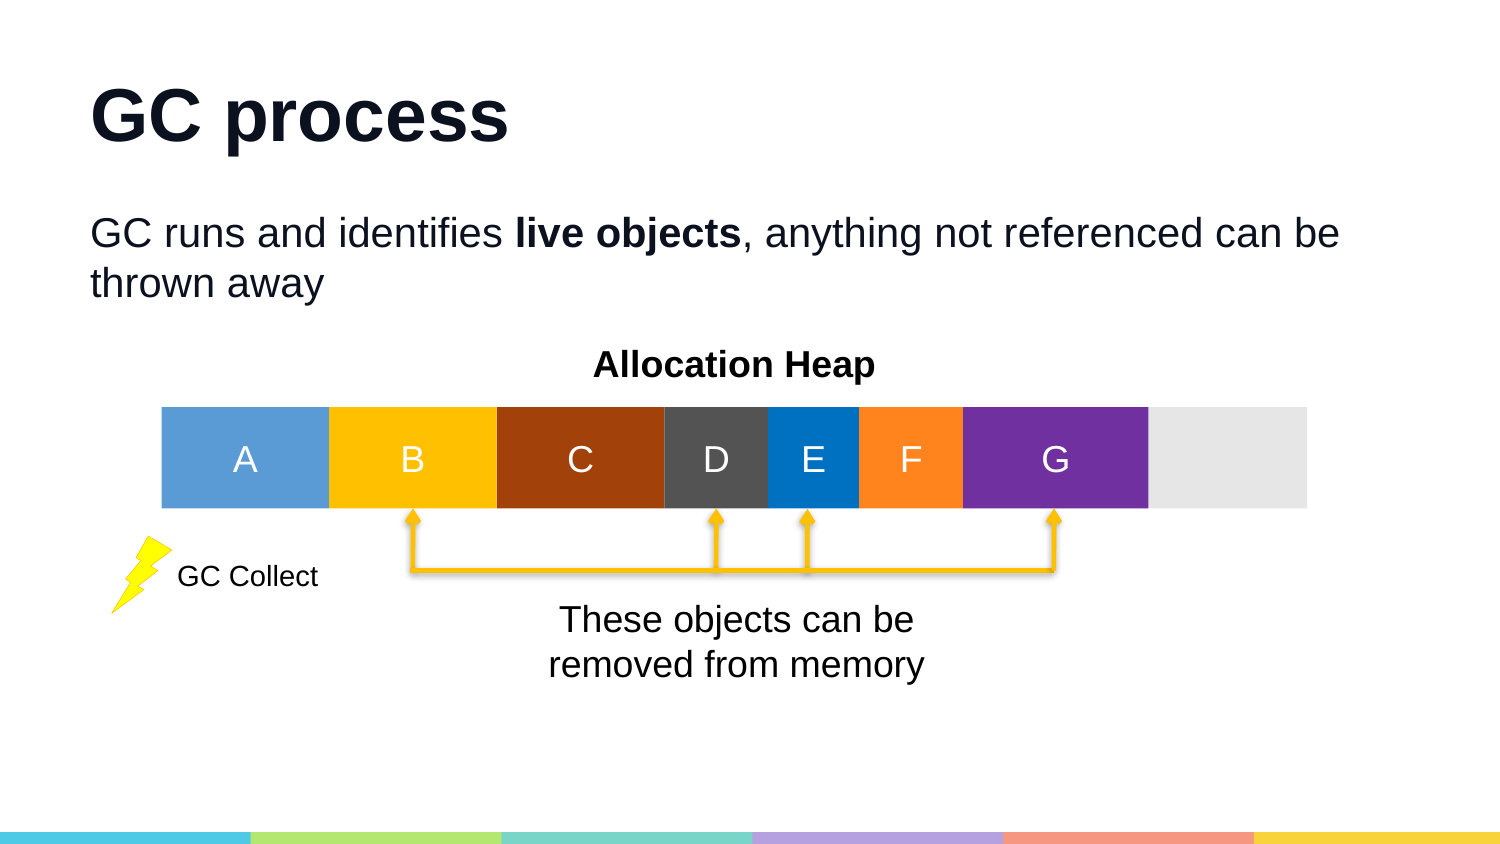

# GC process
GC runs and identifies live objects, anything not referenced can be thrown away
Allocation Heap
G
F
D
E
C
A
B

These objects can be removed from memory

GC Collect